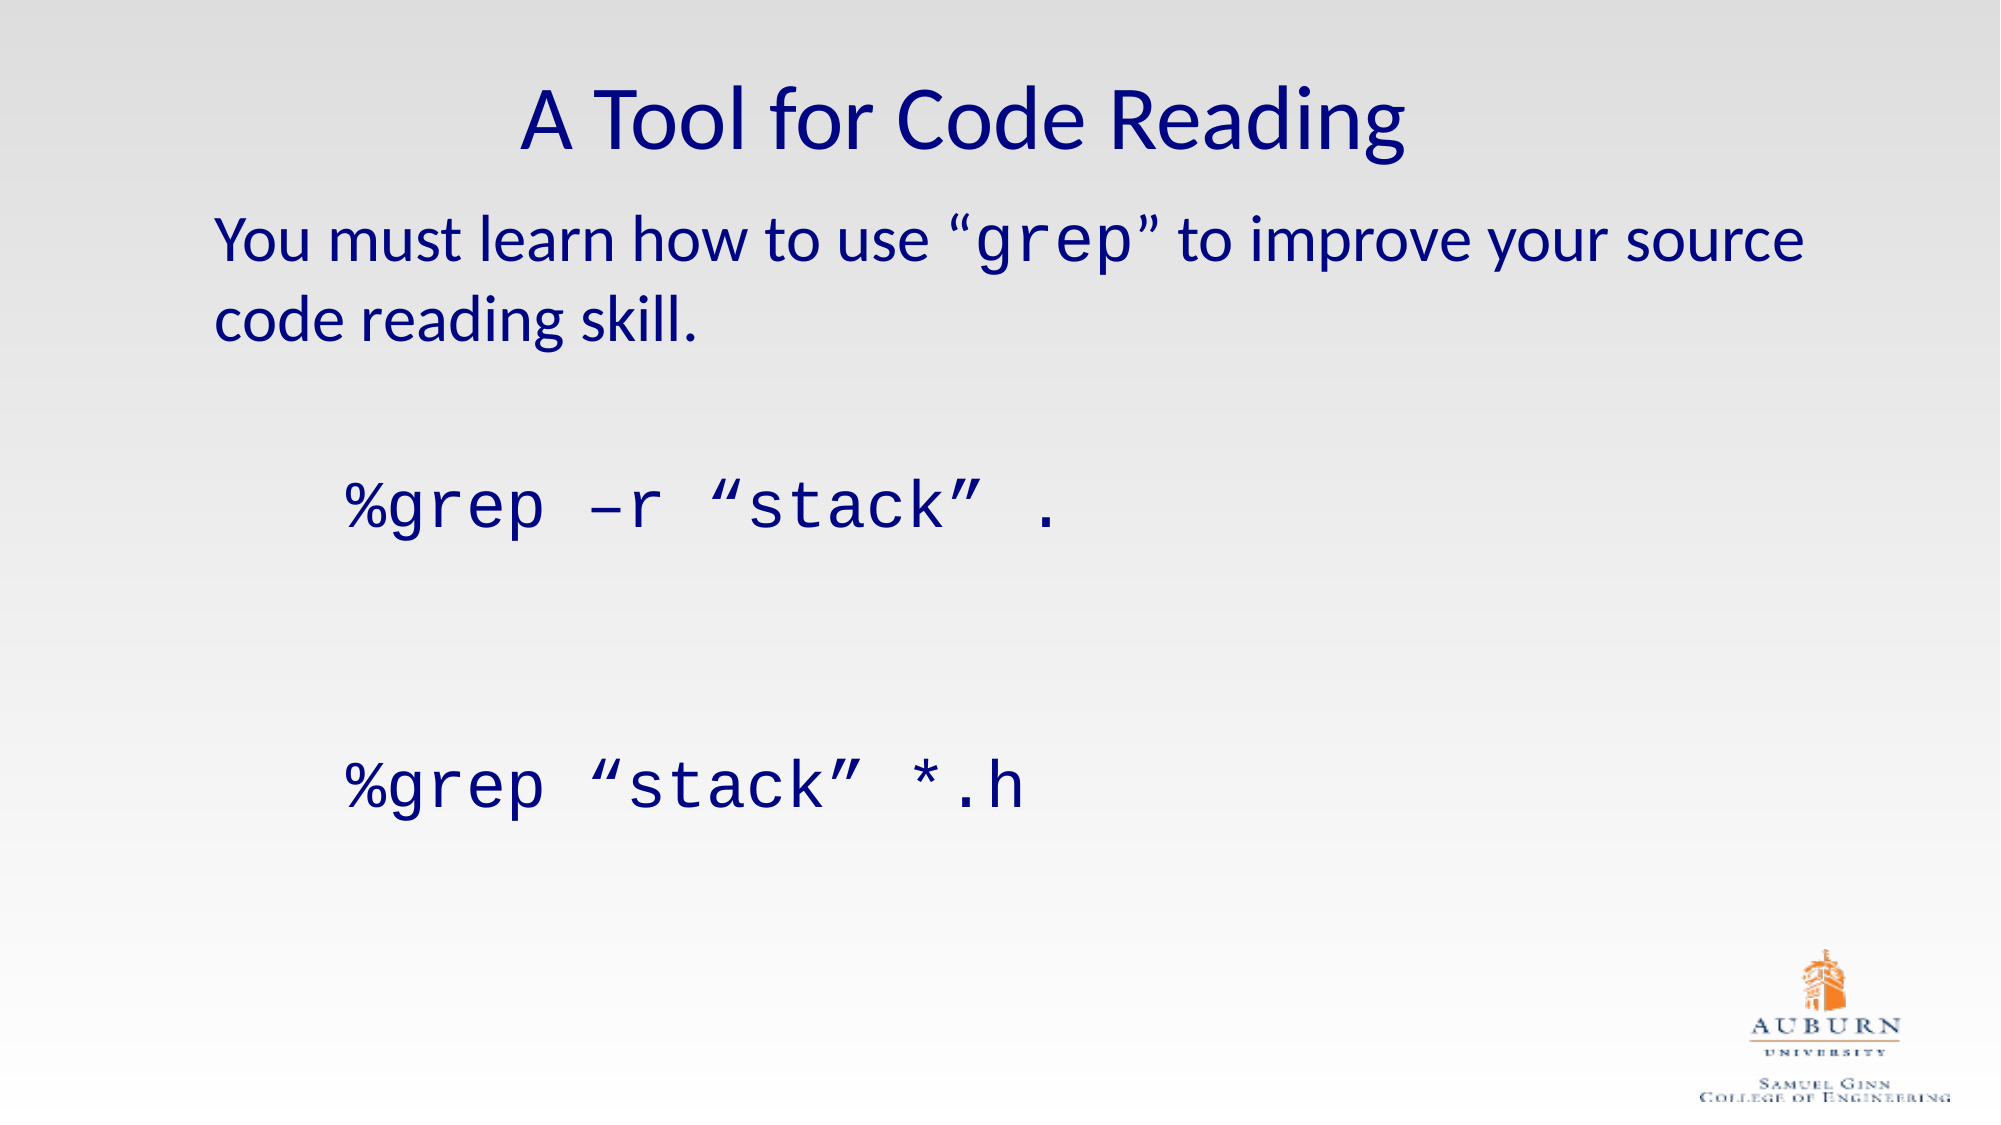

# A Tool for Code Reading
You must learn how to use “grep” to improve your source code reading skill.

%grep –r “stack” .

%grep “stack” *.h